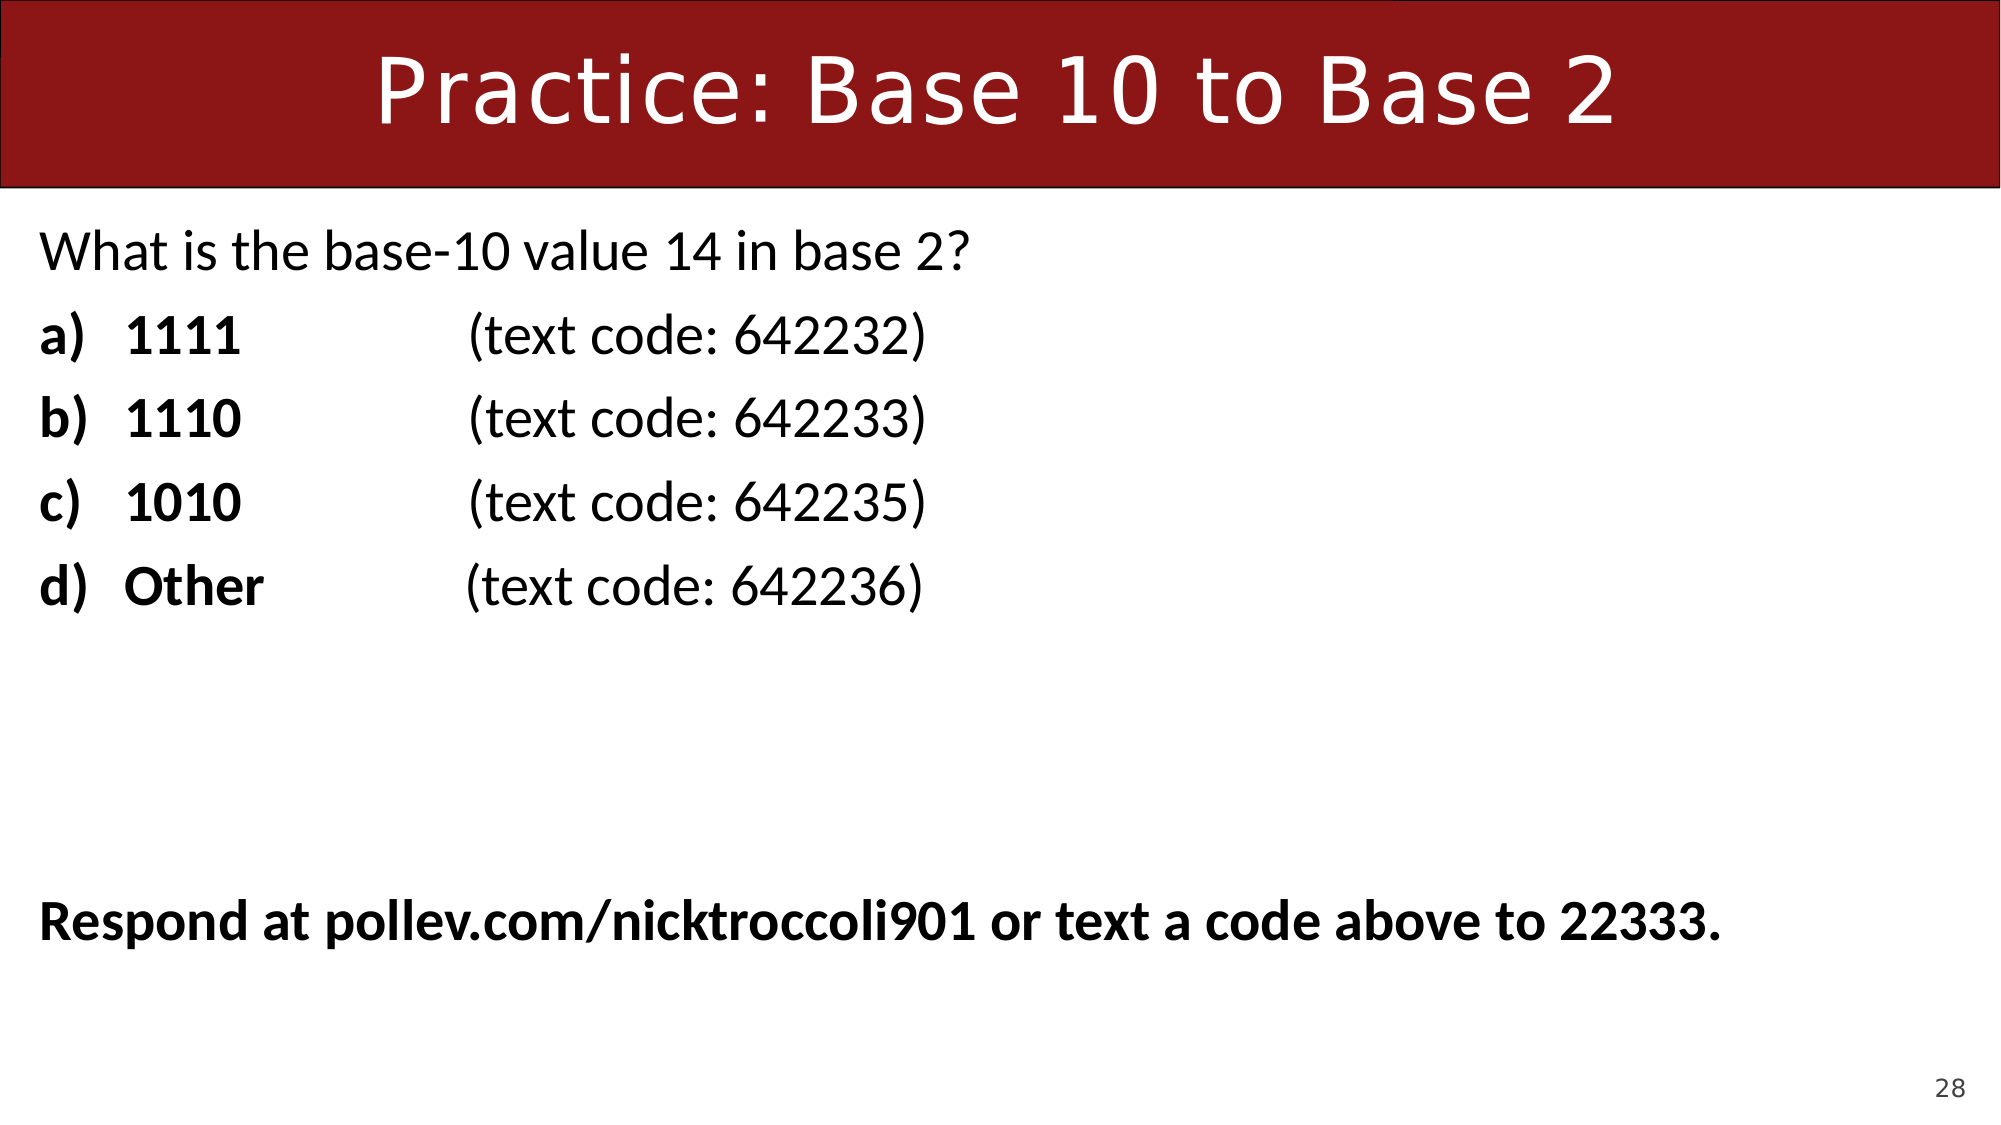

# Practice: Base 10 to Base 2
What is the base-10 value 14 in base 2?
1111                 (text code: 642232)
1110                 (text code: 642233)
1010                 (text code: 642235)
Other               (text code: 642236)

Respond at pollev.com/nicktroccoli901 or text a code above to 22333.